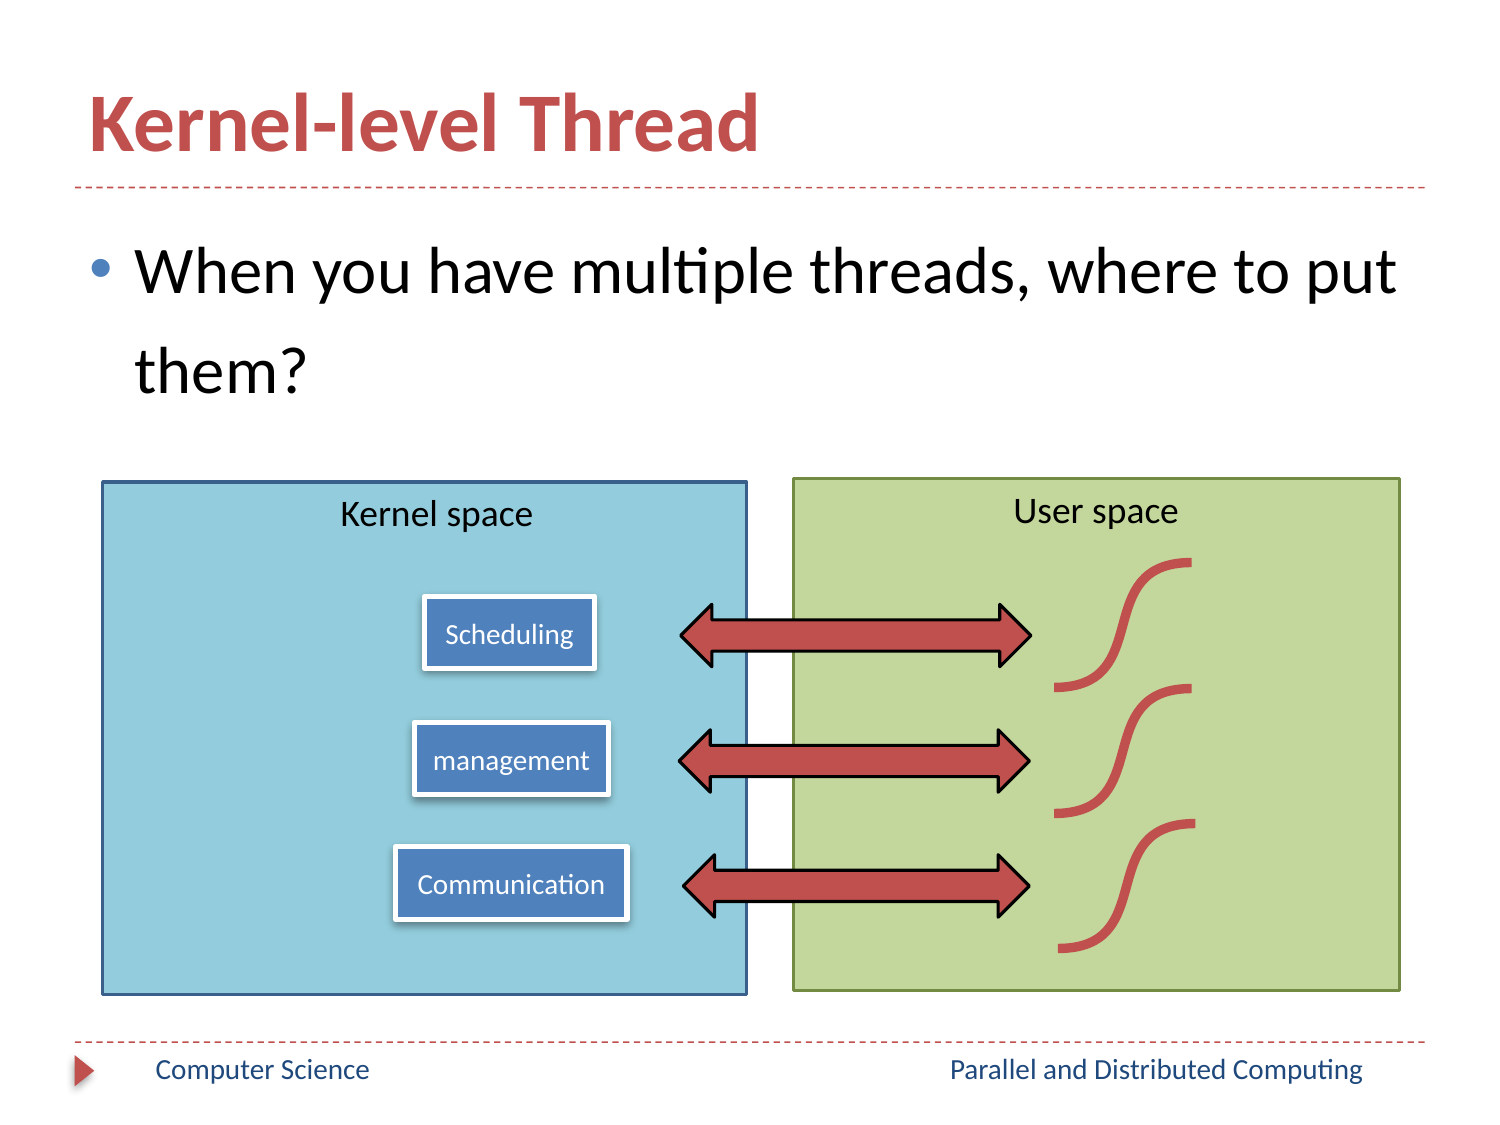

# Kernel-level Thread
When you have multiple threads, where to put them?
User space

Kernel space
Scheduling

management

Communication

Computer Science
Parallel and Distributed Computing